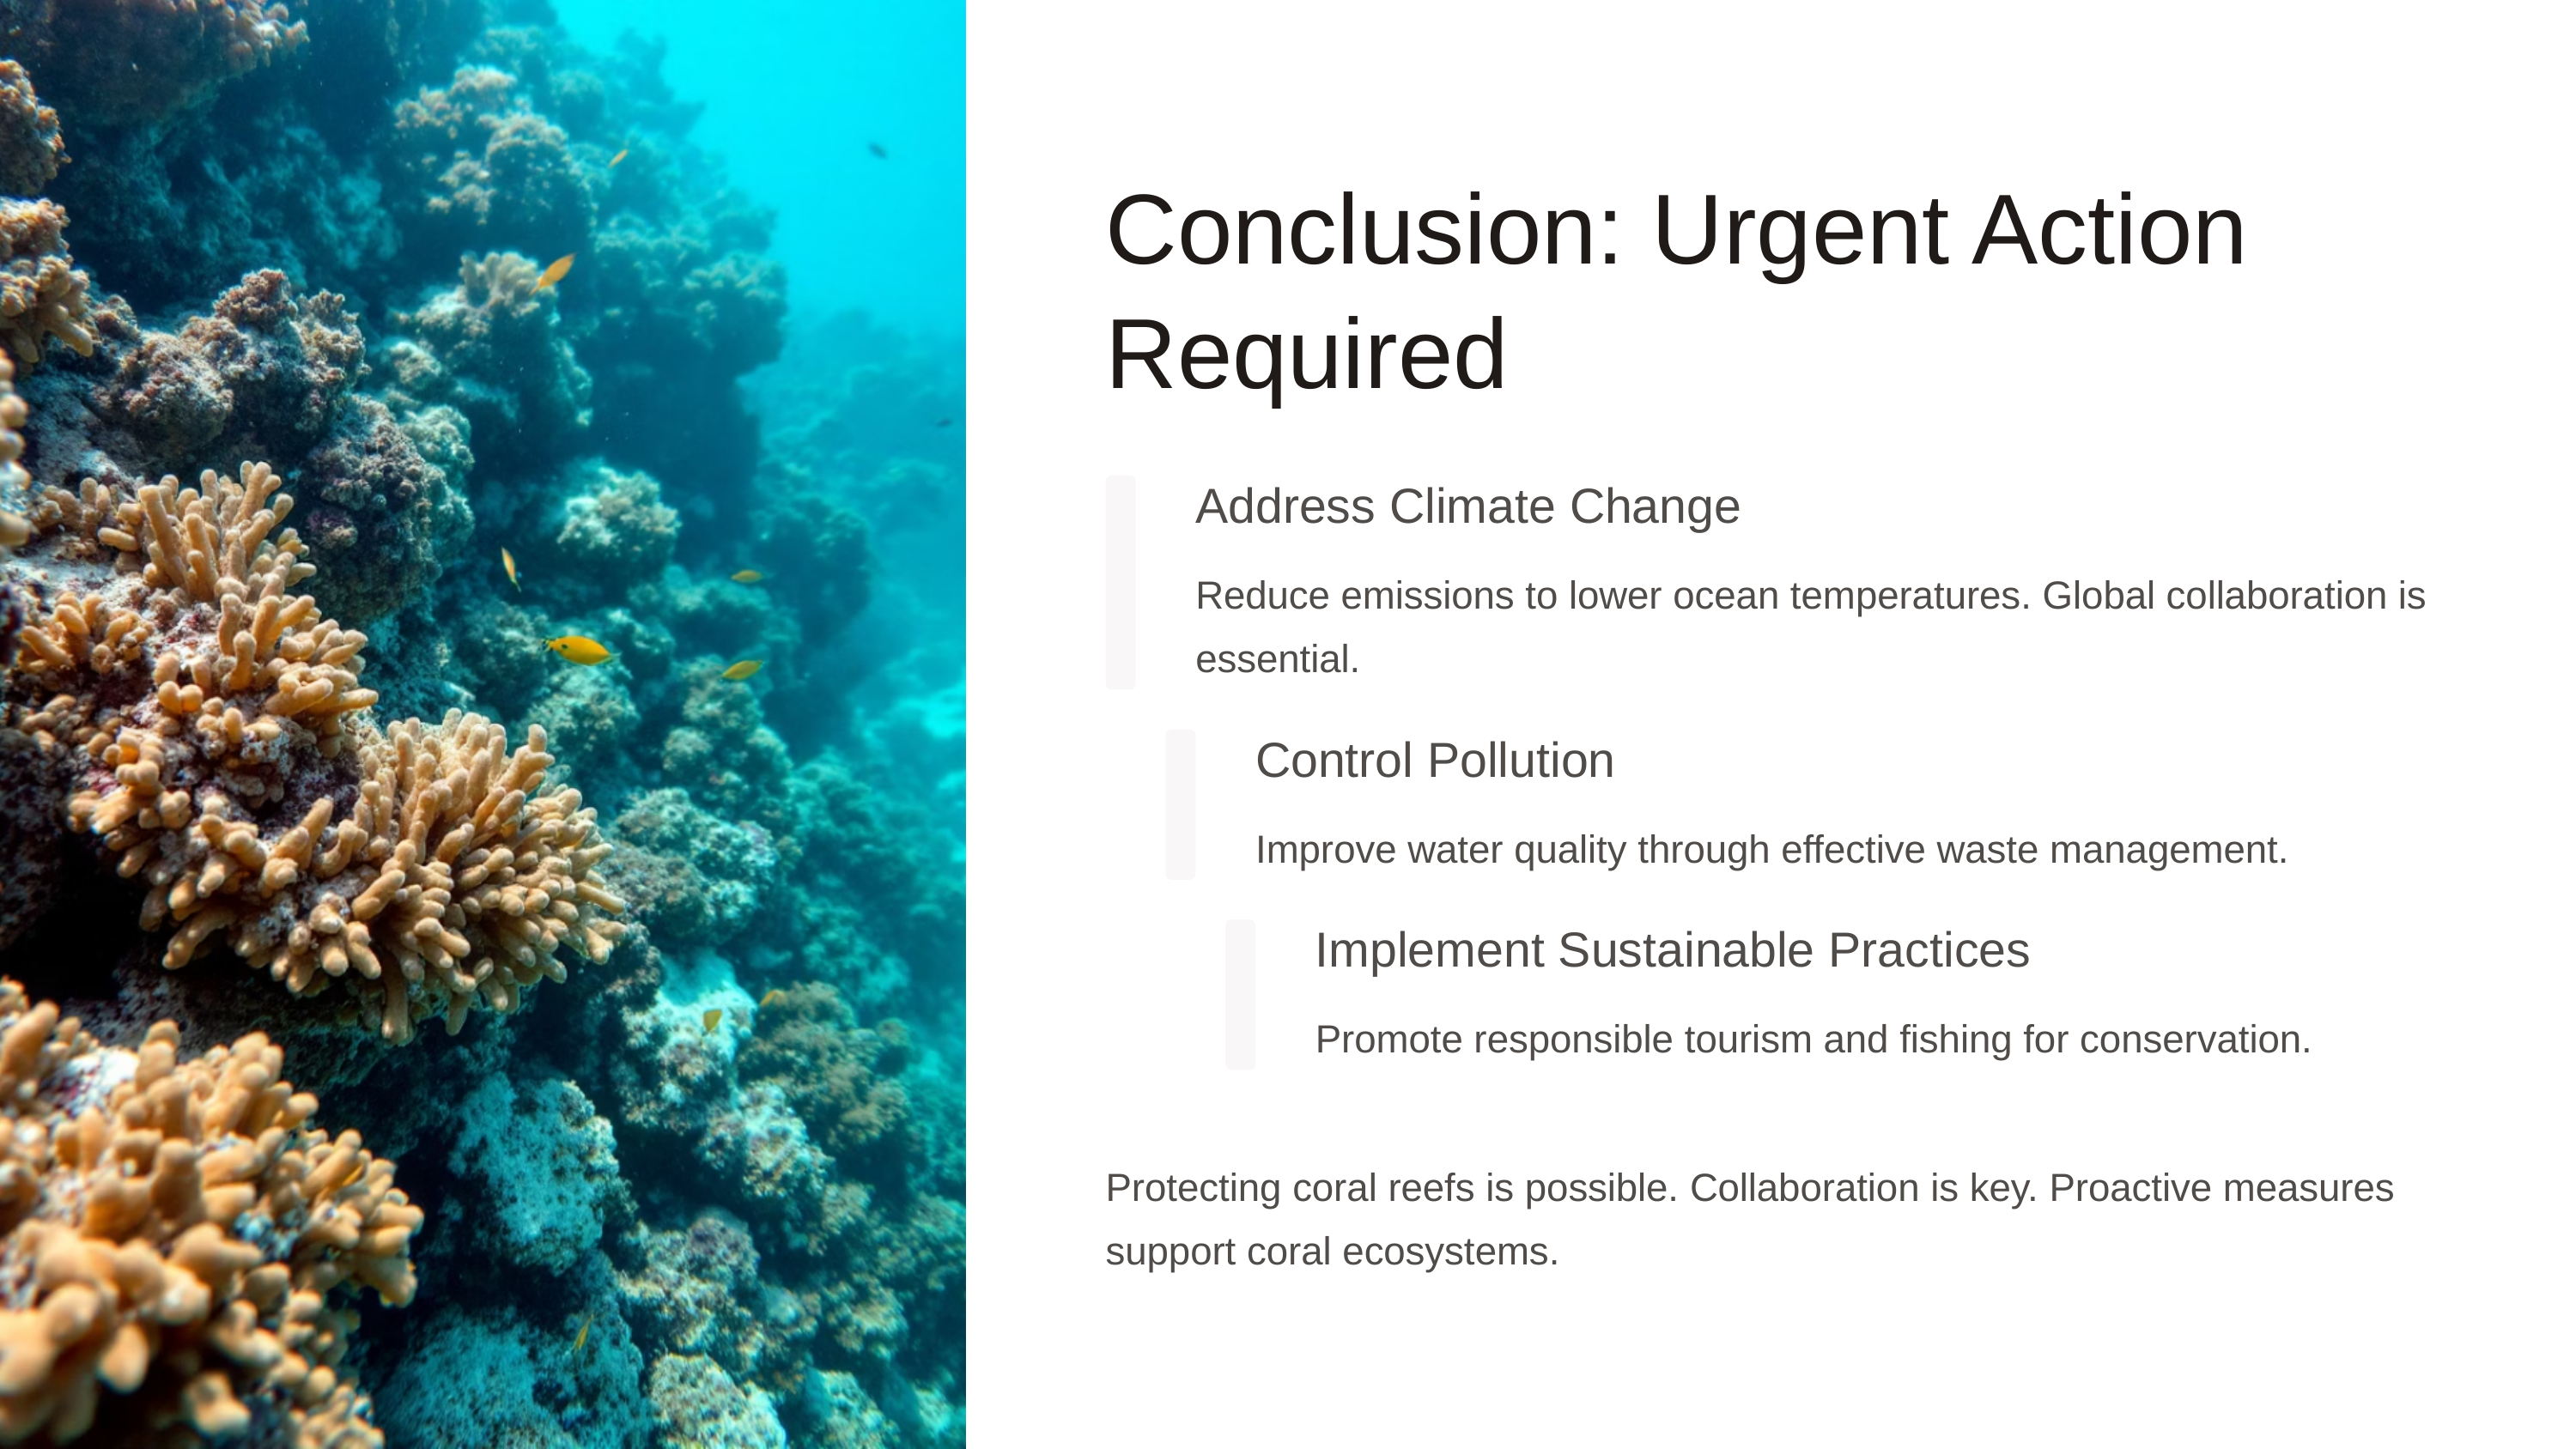

Conclusion: Urgent Action Required

Address Climate Change

Reduce emissions to lower ocean temperatures. Global collaboration is essential.

Control Pollution

Improve water quality through effective waste management.

Implement Sustainable Practices

Promote responsible tourism and fishing for conservation.

Protecting coral reefs is possible. Collaboration is key. Proactive measures support coral ecosystems.